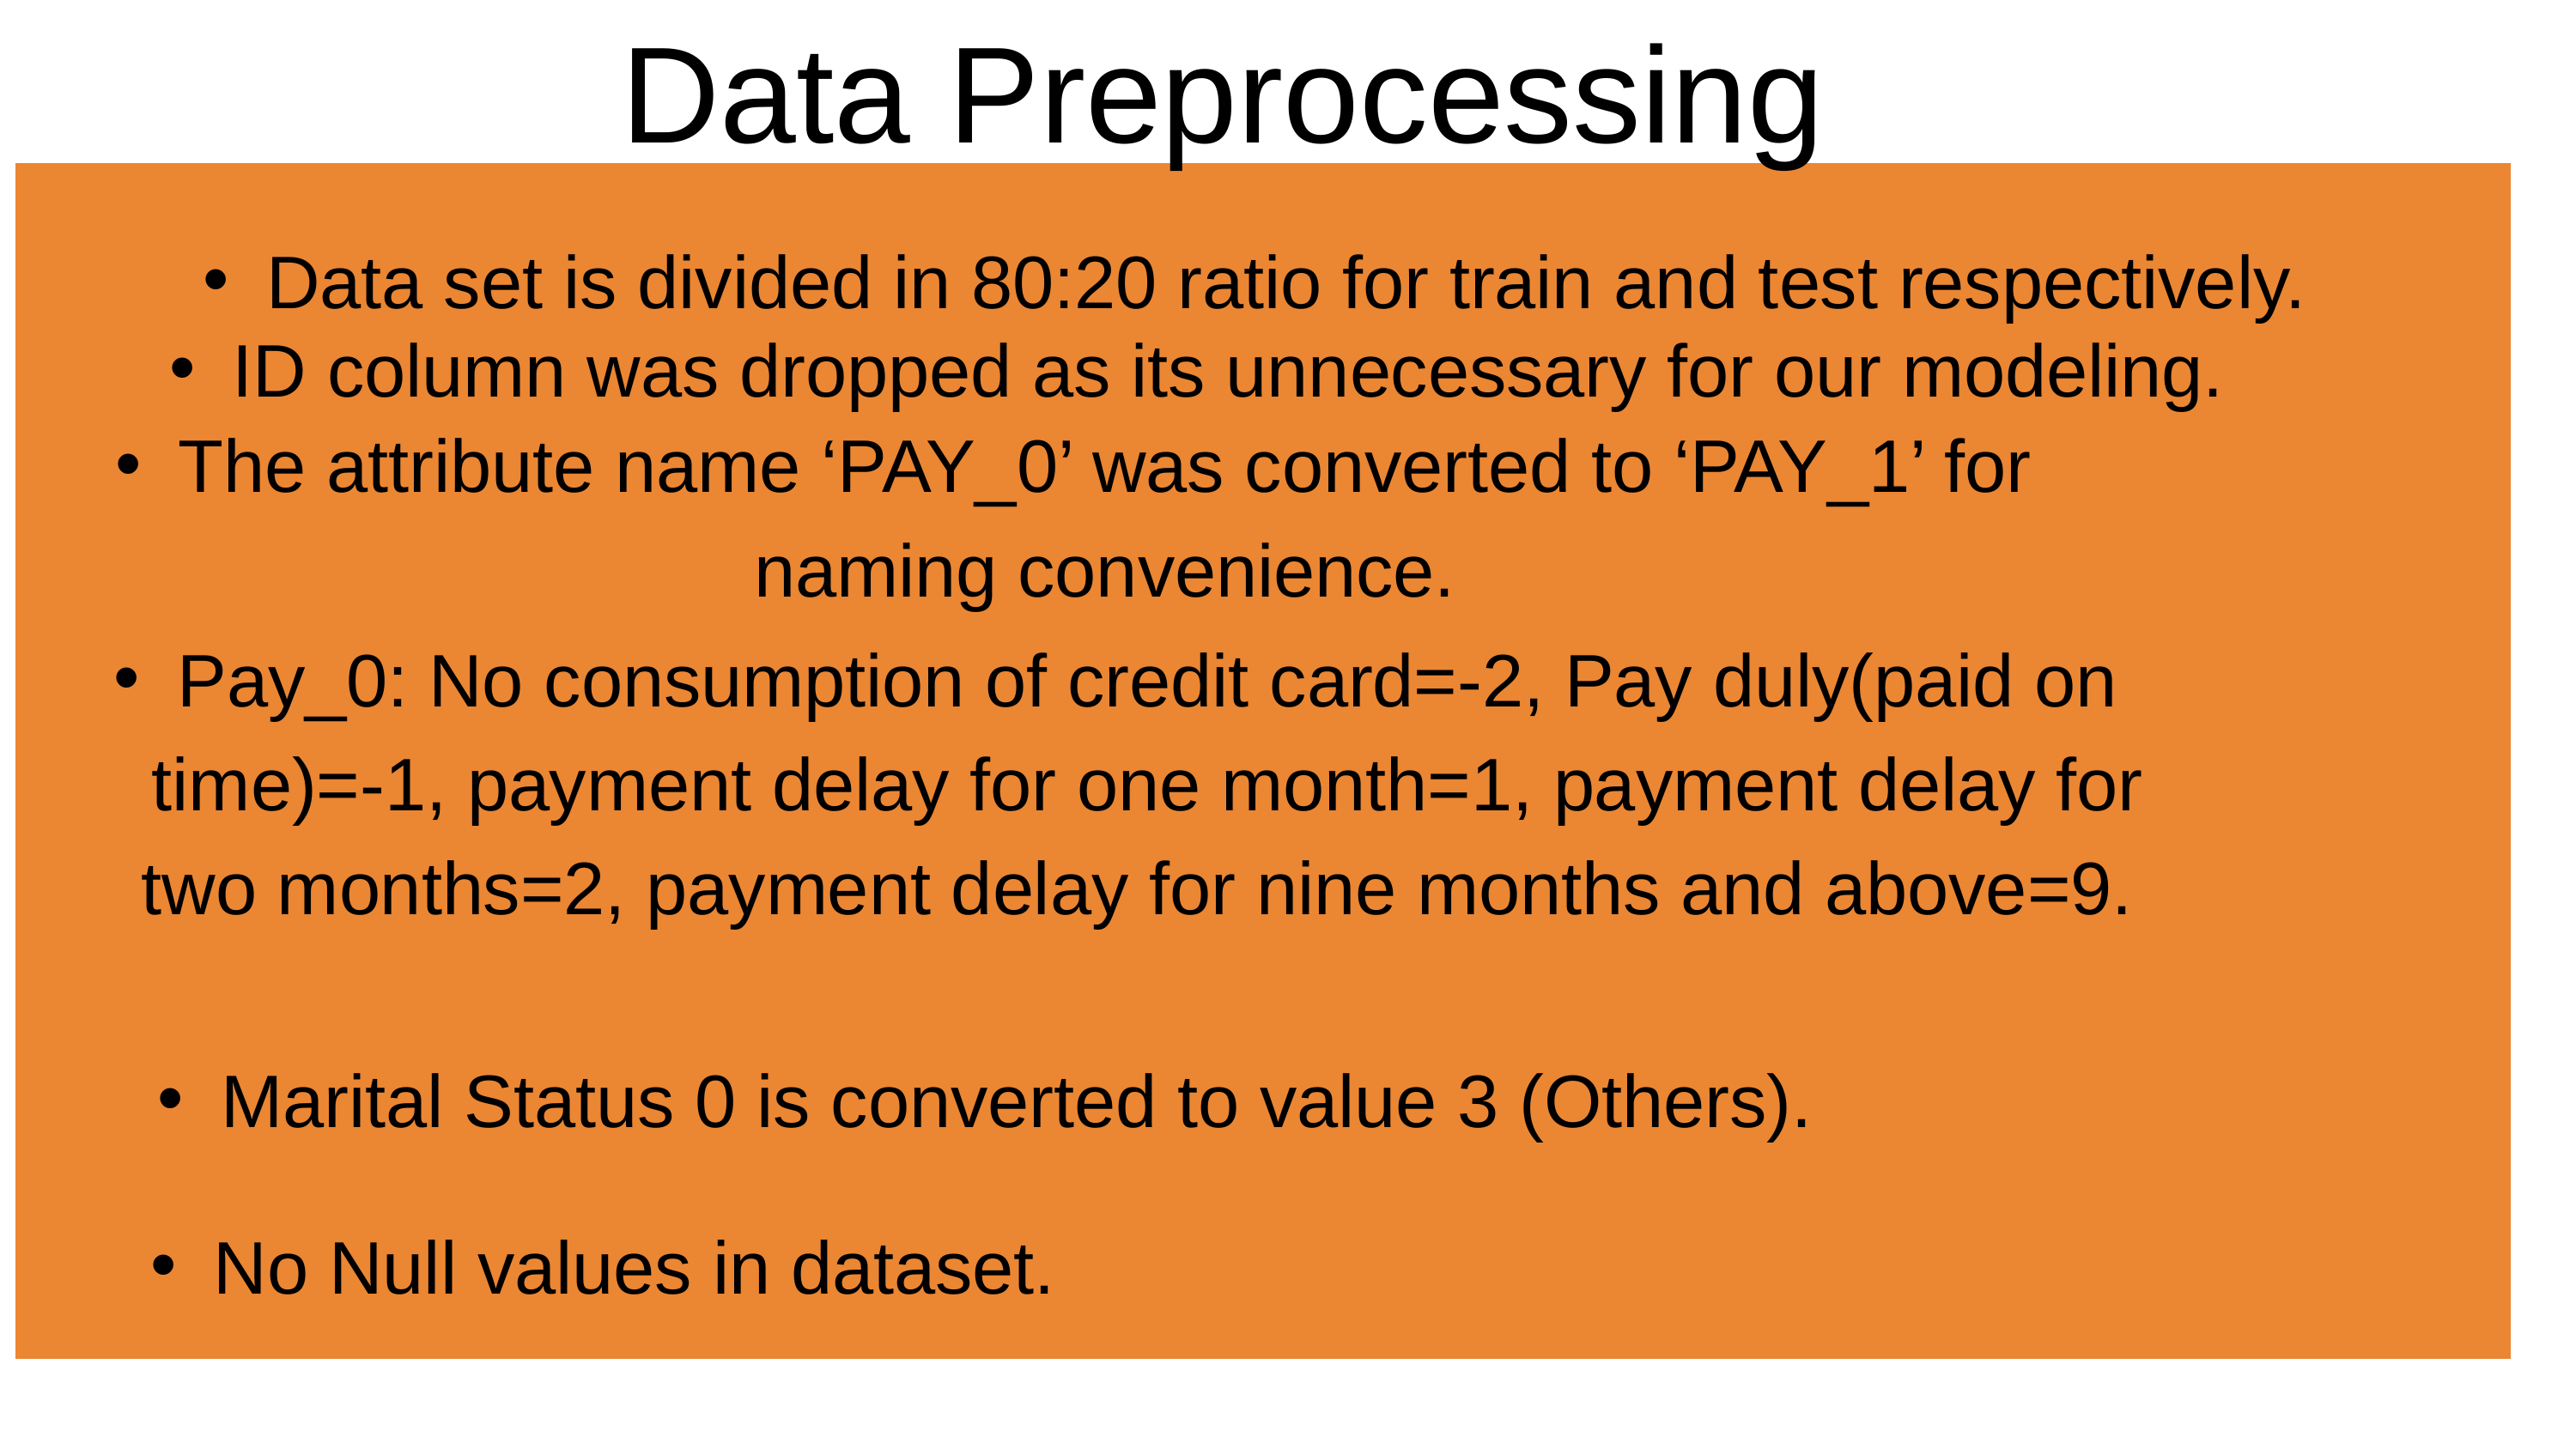

Data Preprocessing

Data set is divided in 80:20 ratio for train and test respectively.
ID column was dropped as its unnecessary for our modeling.

The attribute name ‘PAY_0’ was converted to ‘PAY_1’ for naming convenience.
Pay_0: No consumption of credit card=-2, Pay duly(paid on time)=-1, payment delay for one month=1, payment delay for two months=2, payment delay for nine months and above=9.
Marital Status 0 is converted to value 3 (Others).
No Null values in dataset.